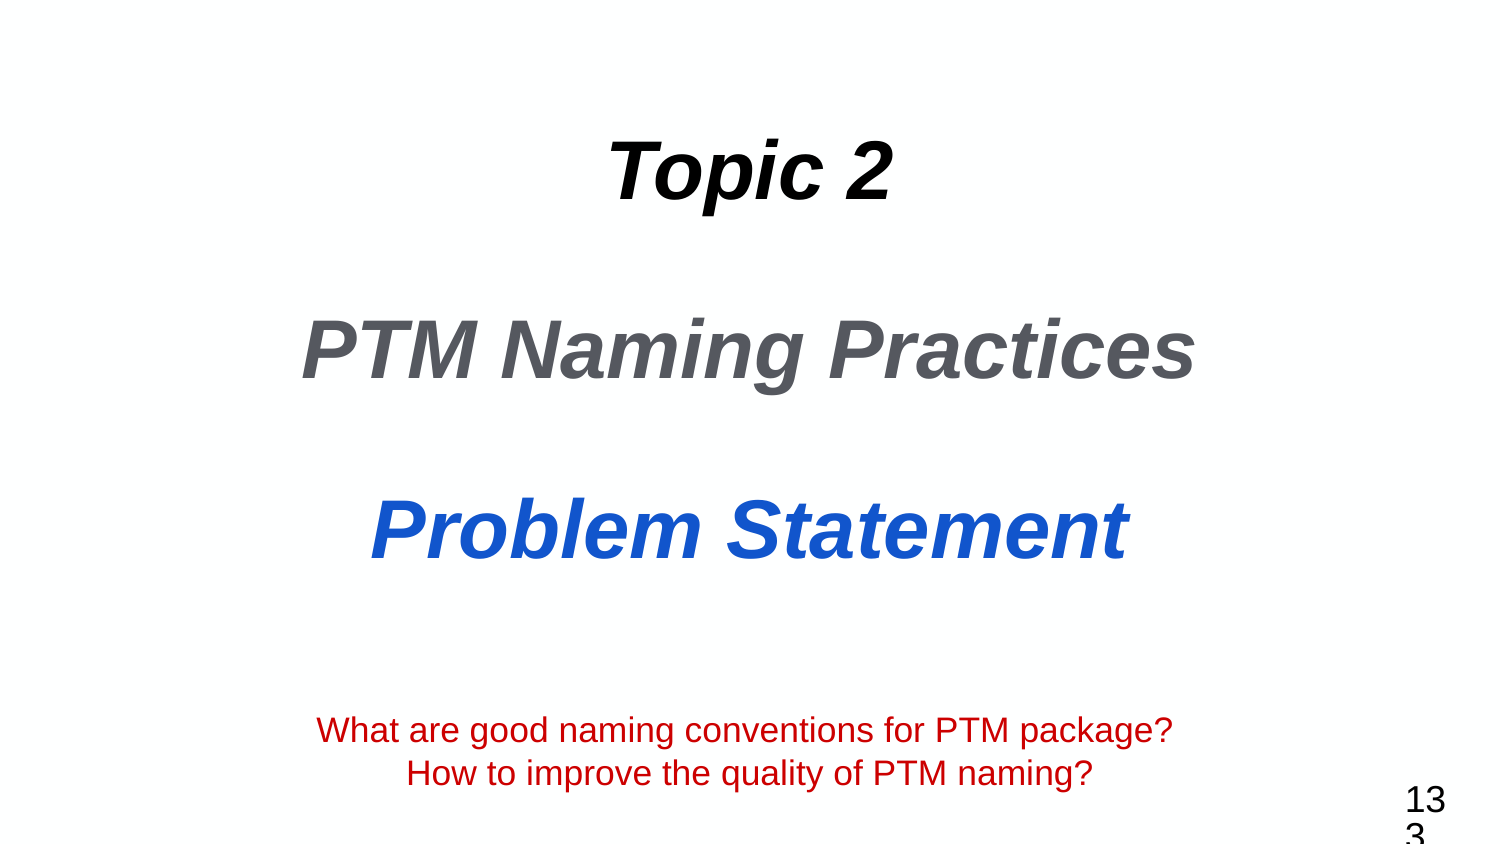

# Topic 2

PTM Naming Practices

Problem Statement
What are good naming conventions for PTM package?
How to improve the quality of PTM naming?
133